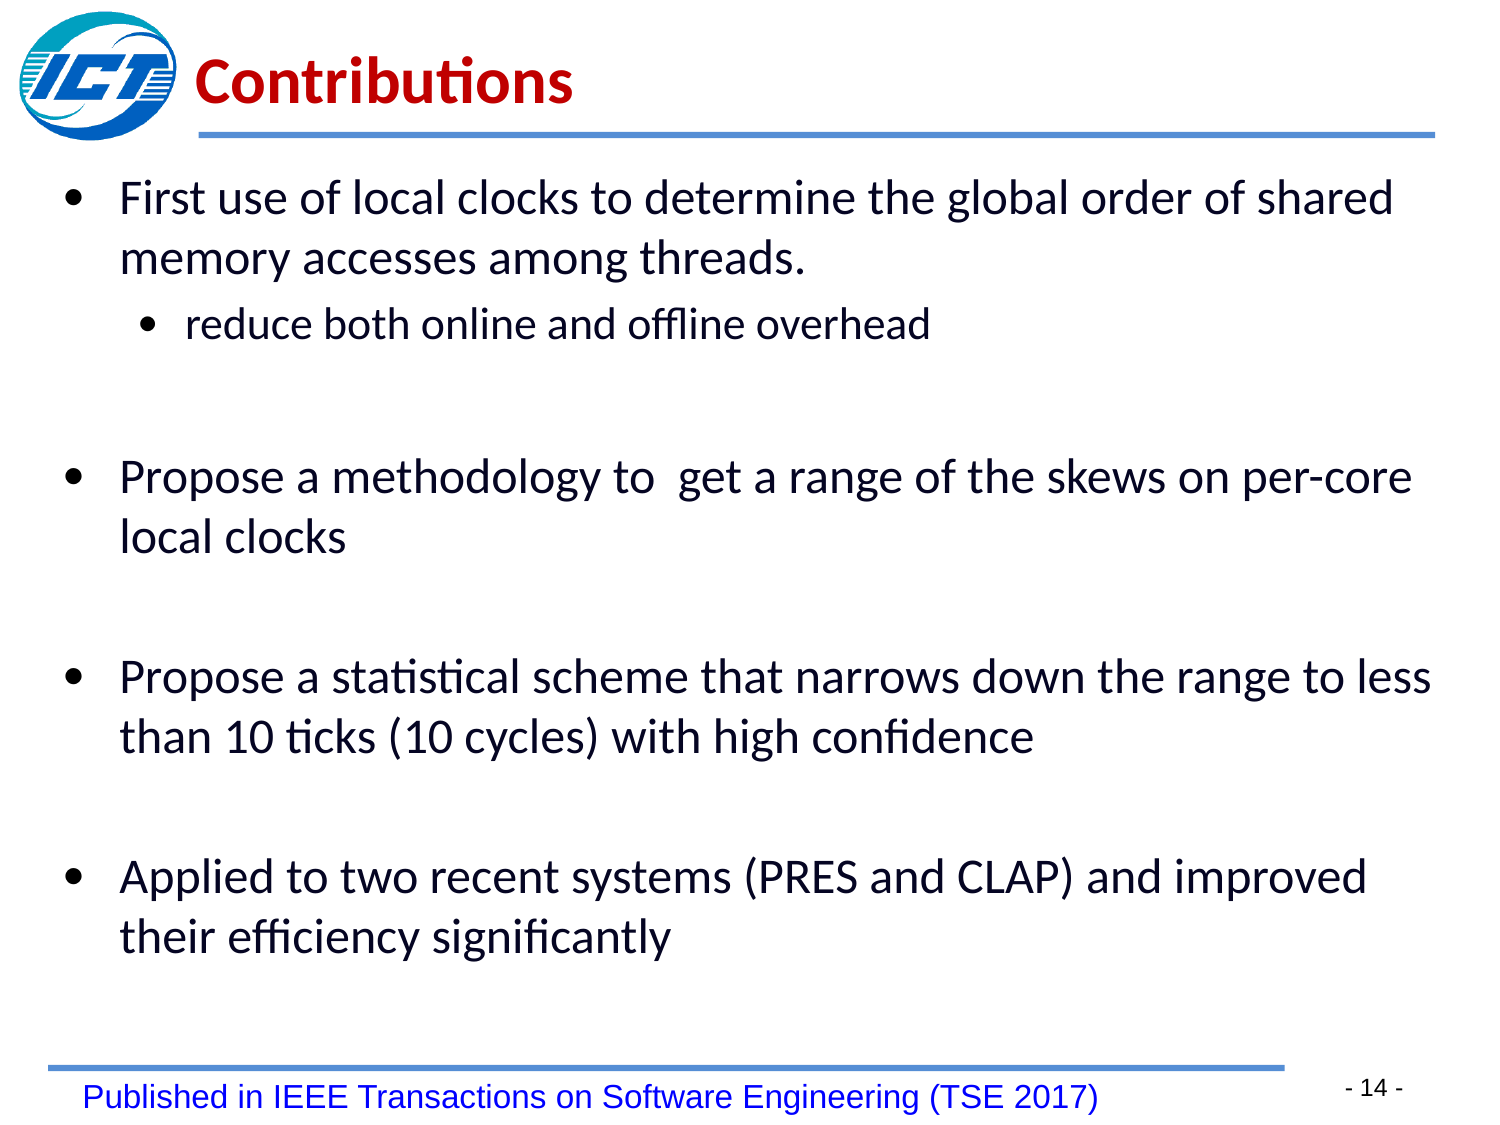

# Contributions
First use of local clocks to determine the global order of shared memory accesses among threads.
reduce both online and offline overhead

Propose a methodology to  get a range of the skews on per-core local clocks

Propose a statistical scheme that narrows down the range to less than 10 ticks (10 cycles) with high confidence

Applied to two recent systems (PRES and CLAP) and improved their efficiency significantly